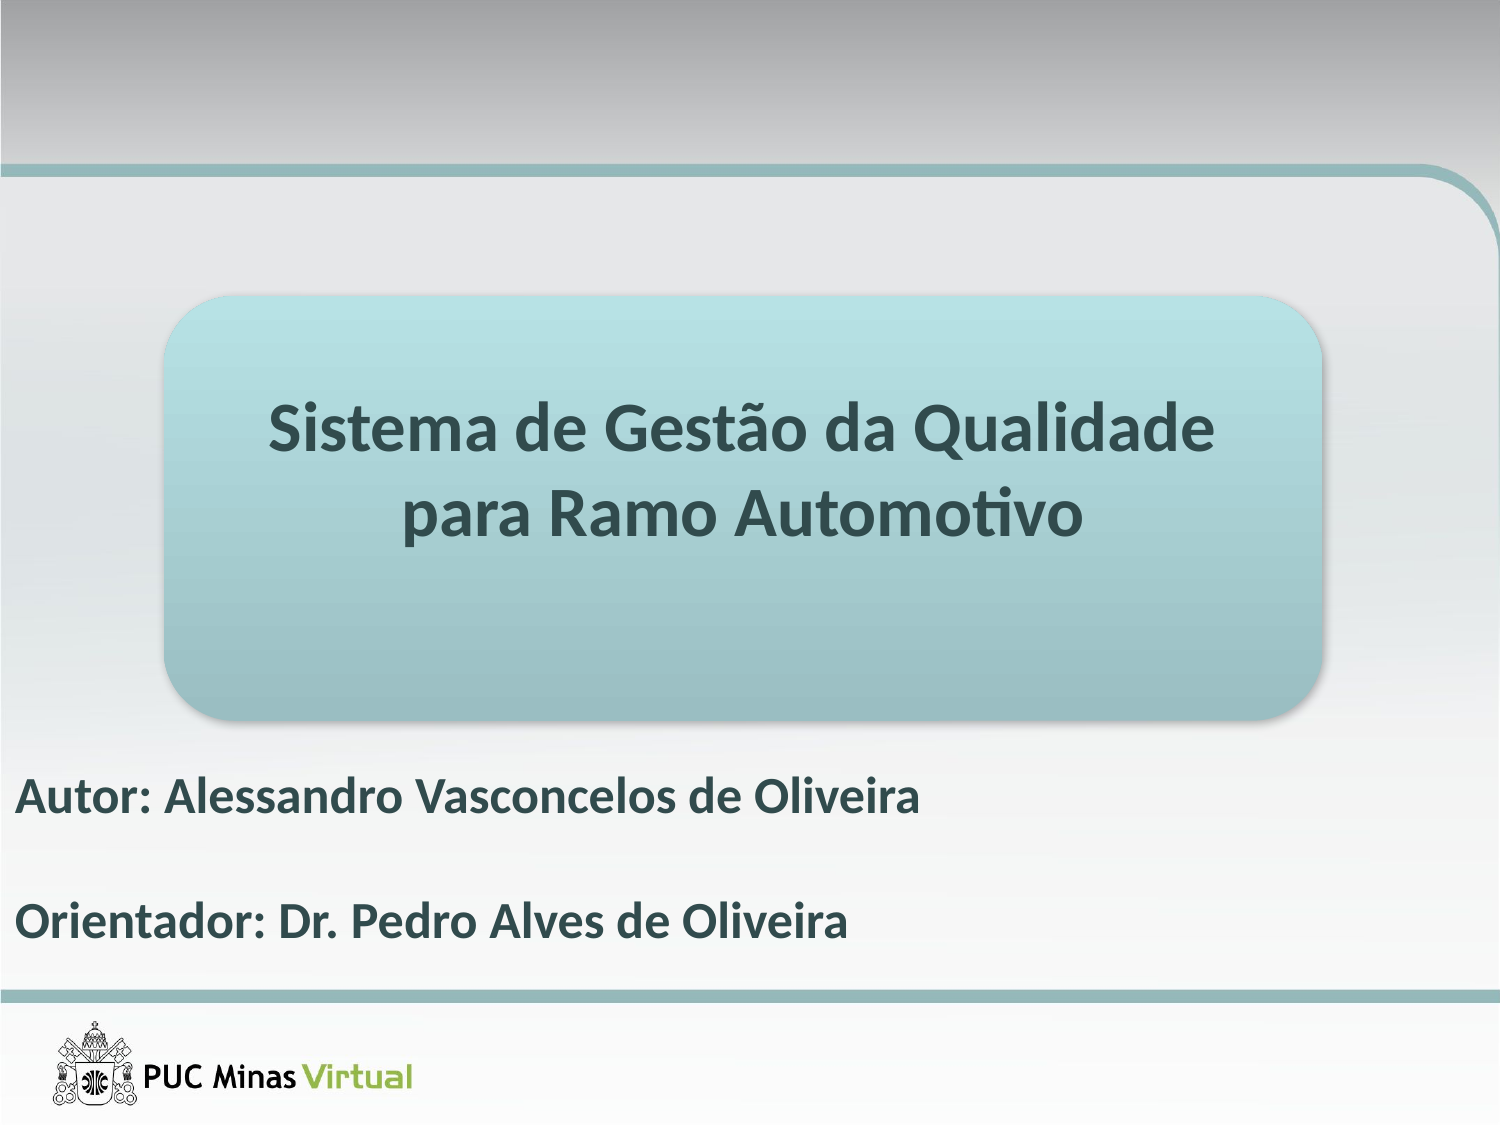

Sistema de Gestão da Qualidade para Ramo Automotivo

Autor: Alessandro Vasconcelos de Oliveira

Orientador: Dr. Pedro Alves de Oliveira